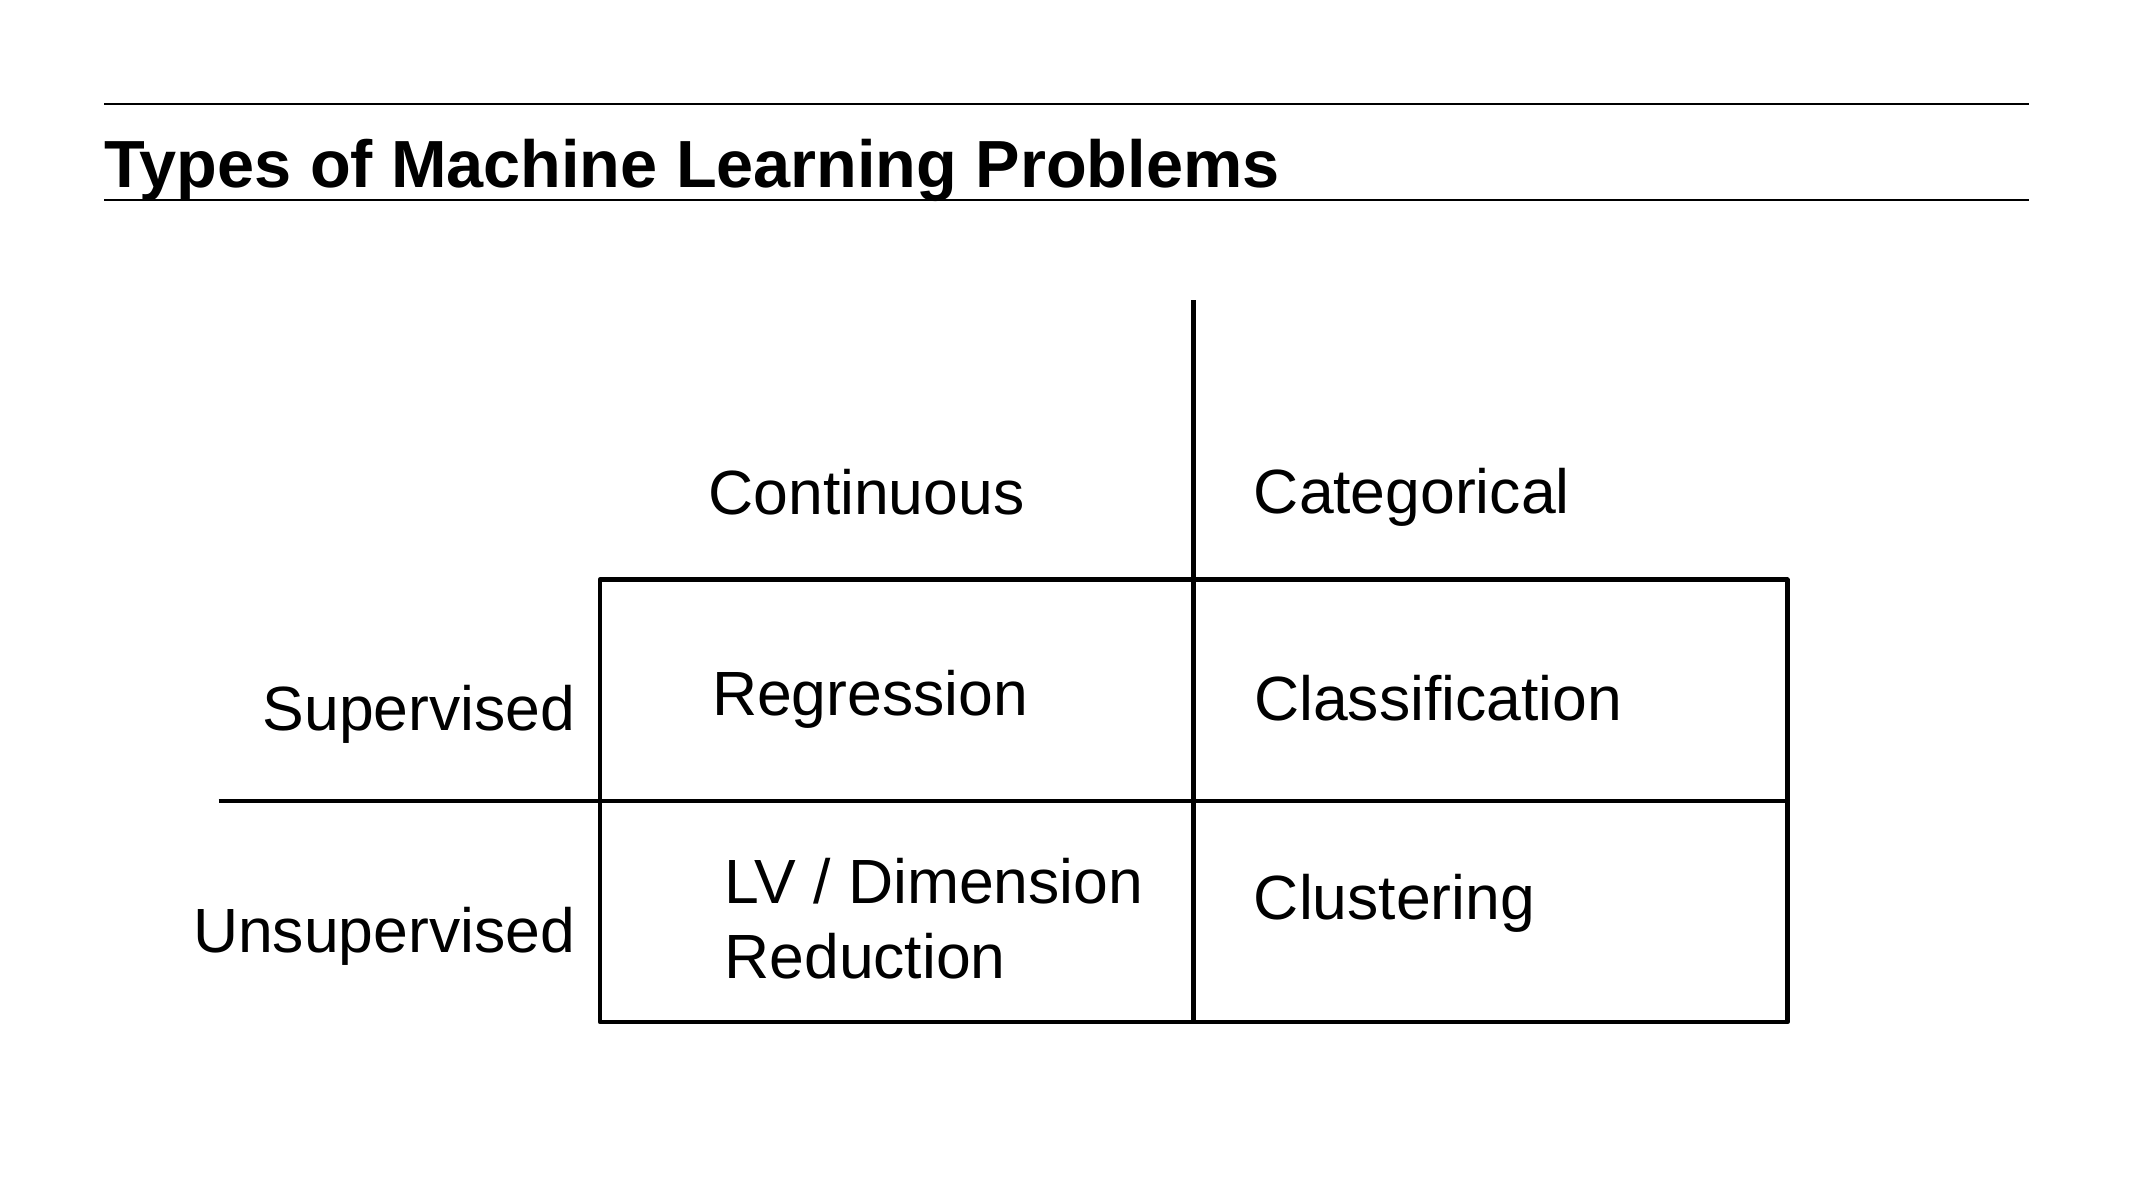

Types of Machine Learning Problems
Categorical
Continuous

Regression
Classification
Supervised
LV / Dimension
Reduction
Clustering
Unsupervised